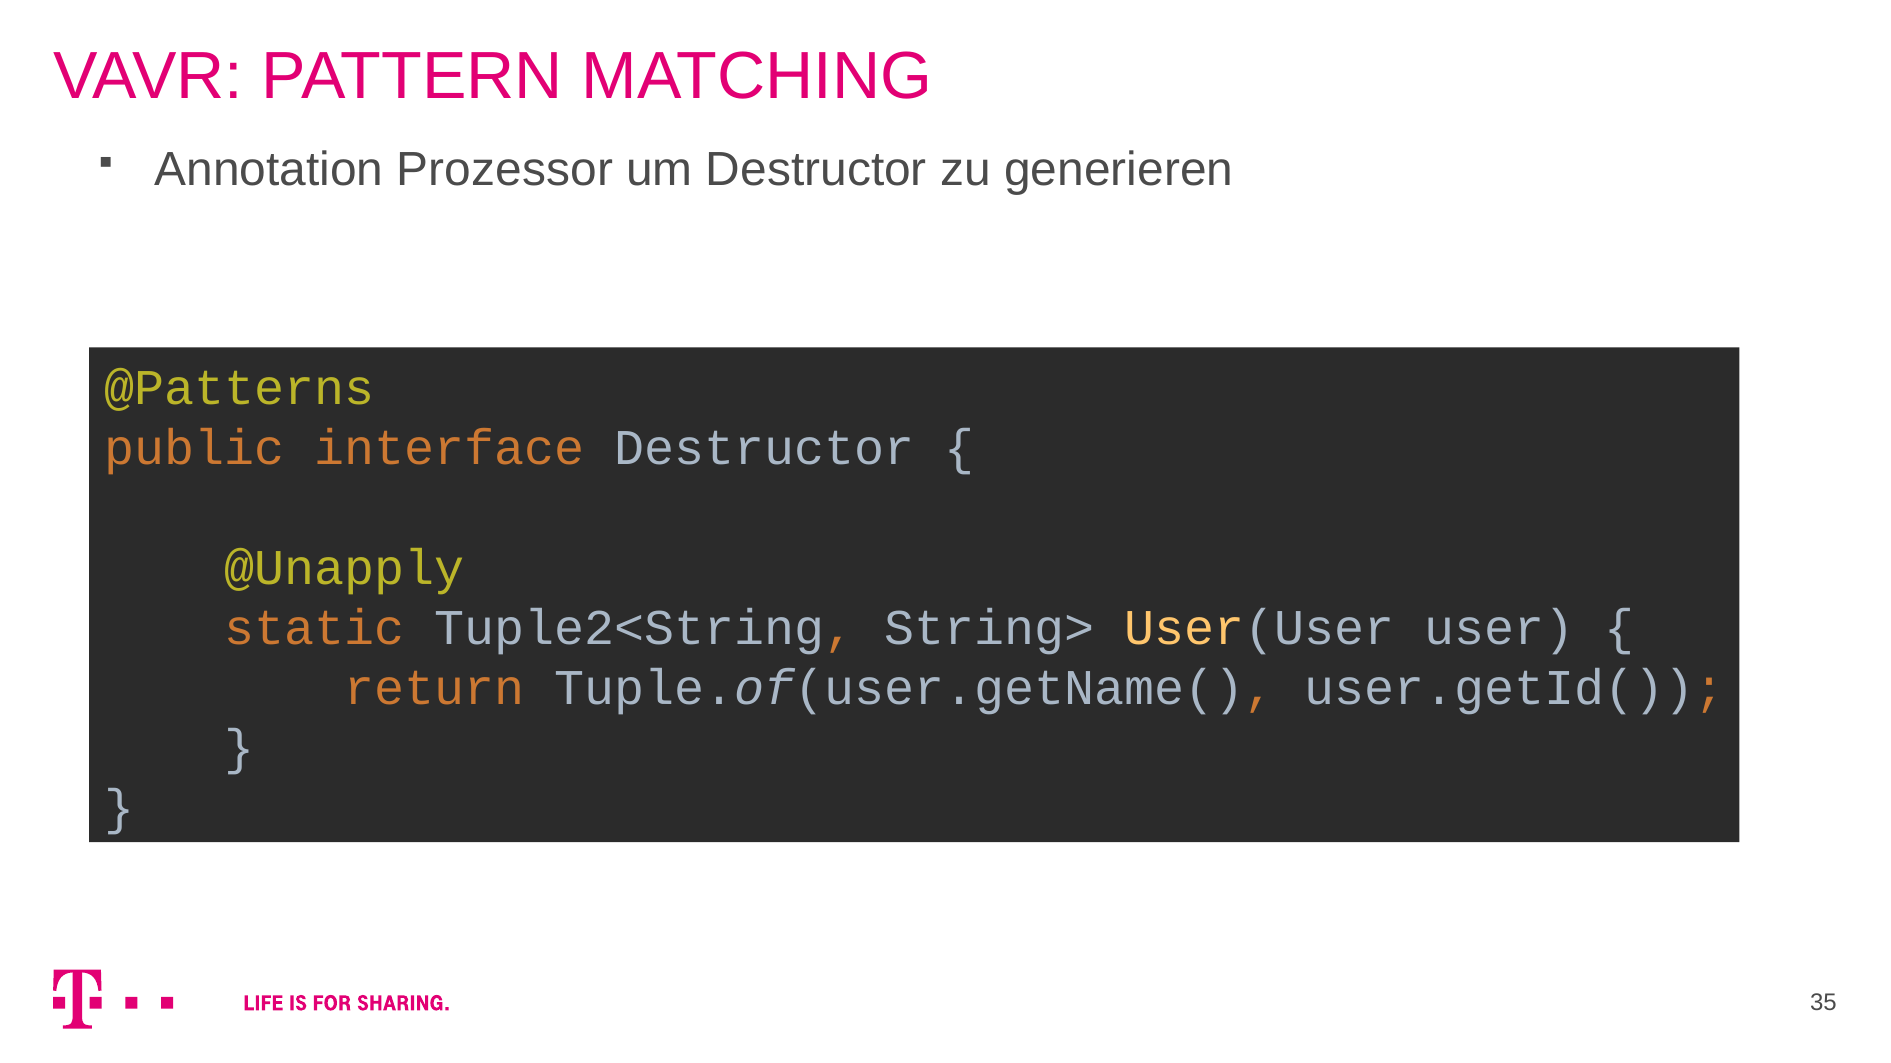

# VAVR: PATTERN MATCHING
Annotation Prozessor um Destructor zu generieren

@Patterns
public interface Destructor {
    @Unapply
    static Tuple2<String, String> User(User user) {
        return Tuple.of(user.getName(), user.getId());
    }
}
35